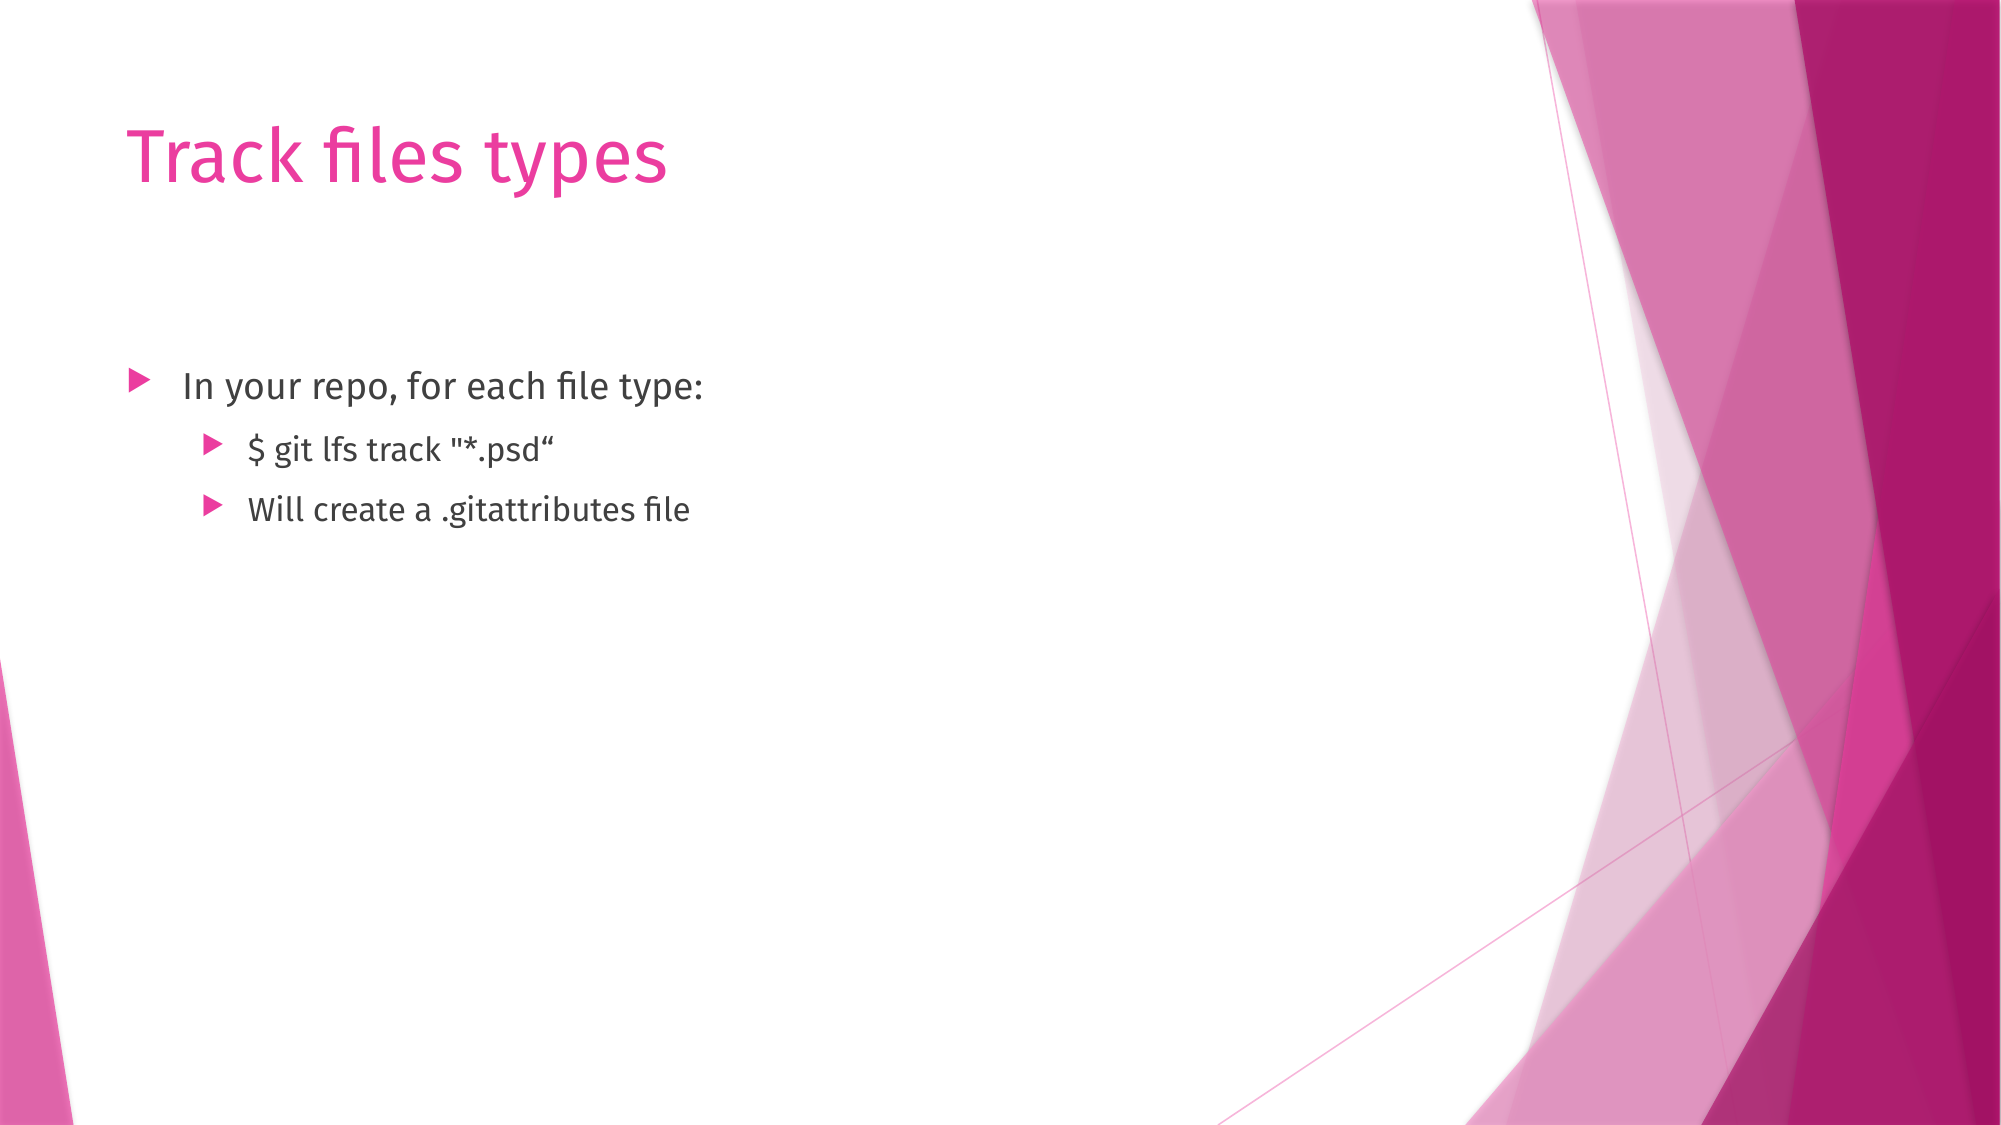

# Track files types
In your repo, for each file type:
$ git lfs track "*.psd“
Will create a .gitattributes file